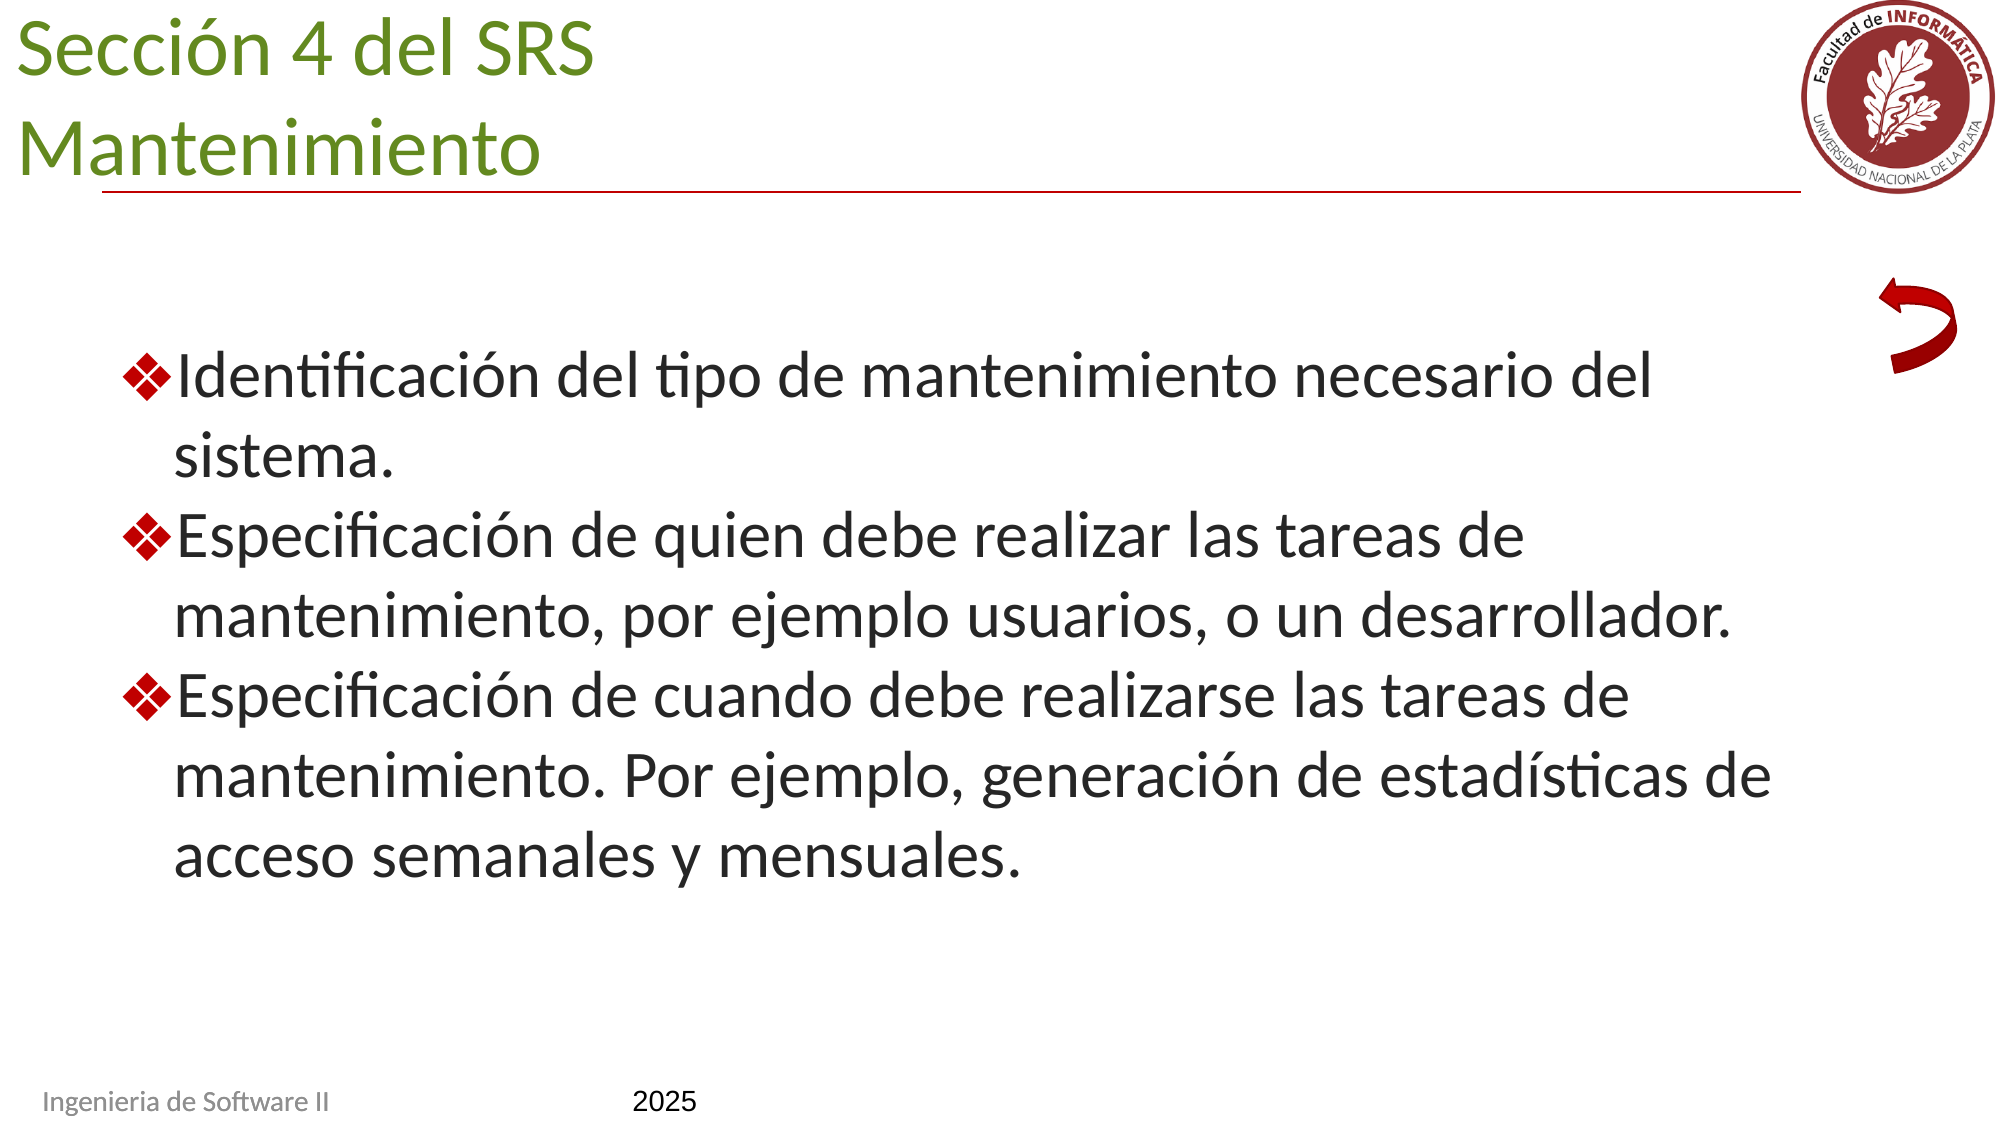

Sección 4 del SRS
Mantenimiento

Identificación del tipo de mantenimiento necesario del sistema.
Especificación de quien debe realizar las tareas de mantenimiento, por ejemplo usuarios, o un desarrollador.
Especificación de cuando debe realizarse las tareas de mantenimiento. Por ejemplo, generación de estadísticas de acceso semanales y mensuales.

Ingenieria de Software II